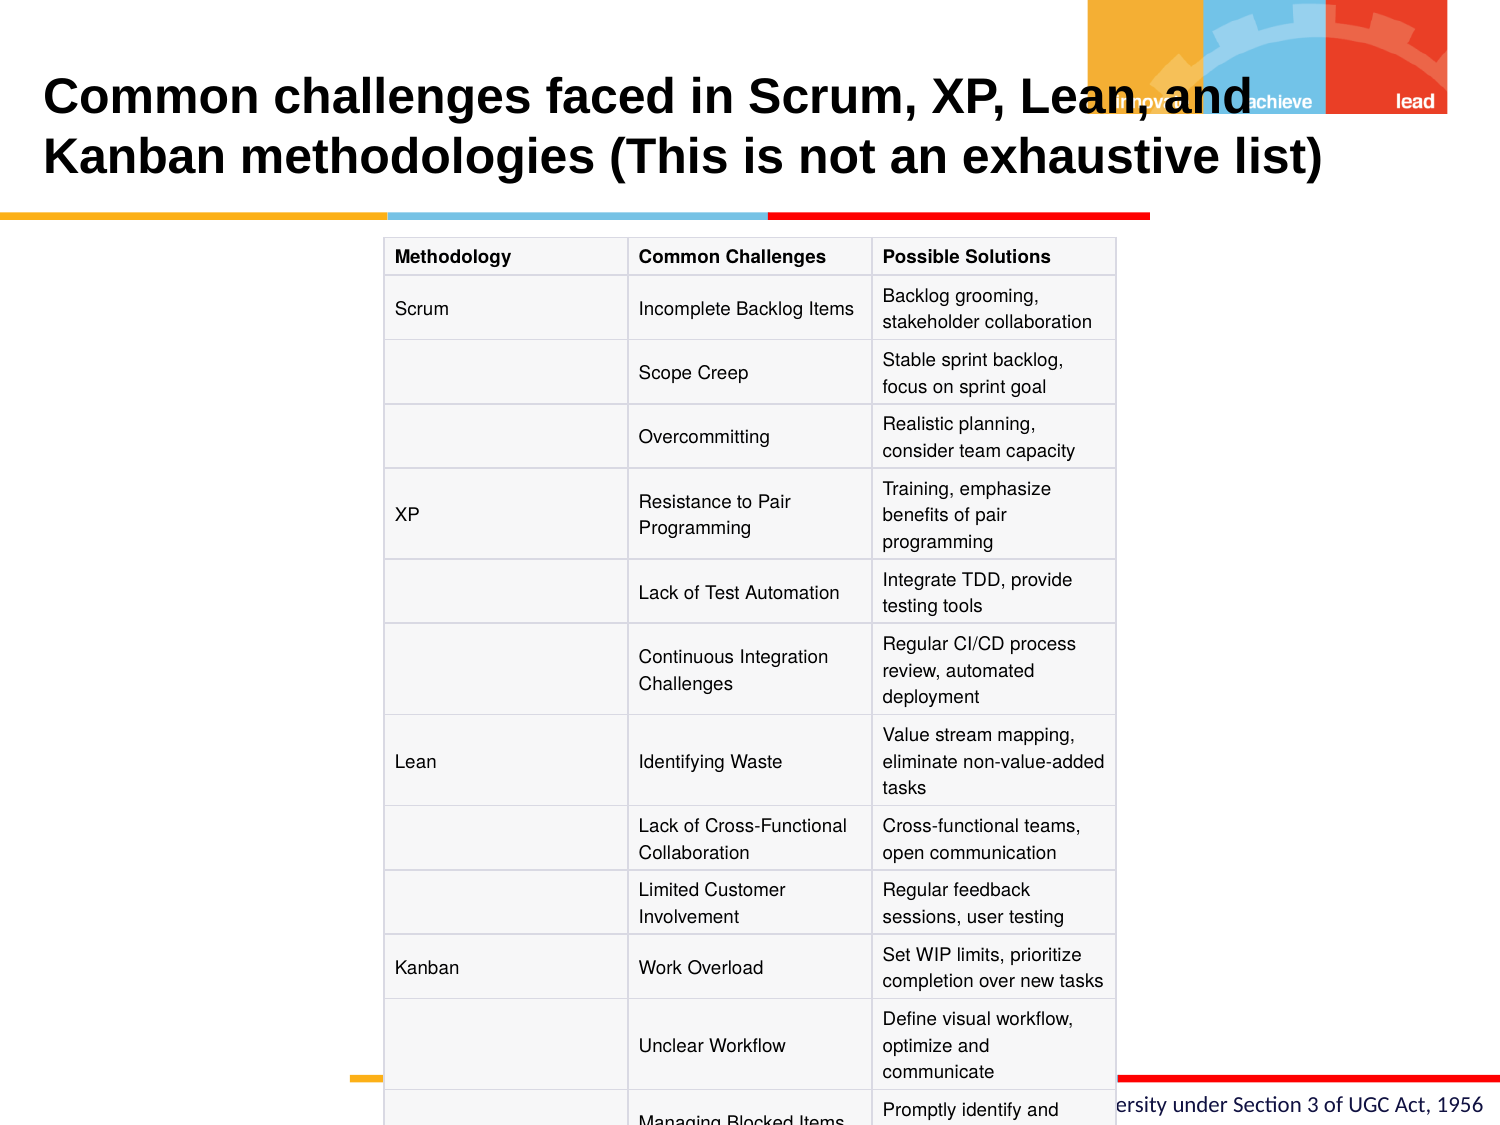

# Common challenges faced in Scrum, XP, Lean, and Kanban methodologies (This is not an exhaustive list)
| Methodology | Common Challenges | Possible Solutions |
| --- | --- | --- |
| Scrum | Incomplete Backlog Items | Backlog grooming, stakeholder collaboration |
|  | Scope Creep | Stable sprint backlog, focus on sprint goal |
|  | Overcommitting | Realistic planning, consider team capacity |
| XP | Resistance to Pair Programming | Training, emphasize benefits of pair programming |
|  | Lack of Test Automation | Integrate TDD, provide testing tools |
|  | Continuous Integration Challenges | Regular CI/CD process review, automated deployment |
| Lean | Identifying Waste | Value stream mapping, eliminate non-value-added tasks |
|  | Lack of Cross-Functional Collaboration | Cross-functional teams, open communication |
|  | Limited Customer Involvement | Regular feedback sessions, user testing |
| Kanban | Work Overload | Set WIP limits, prioritize completion over new tasks |
|  | Unclear Workflow | Define visual workflow, optimize and communicate |
|  | Managing Blocked Items | Promptly identify and resolve blocked items |